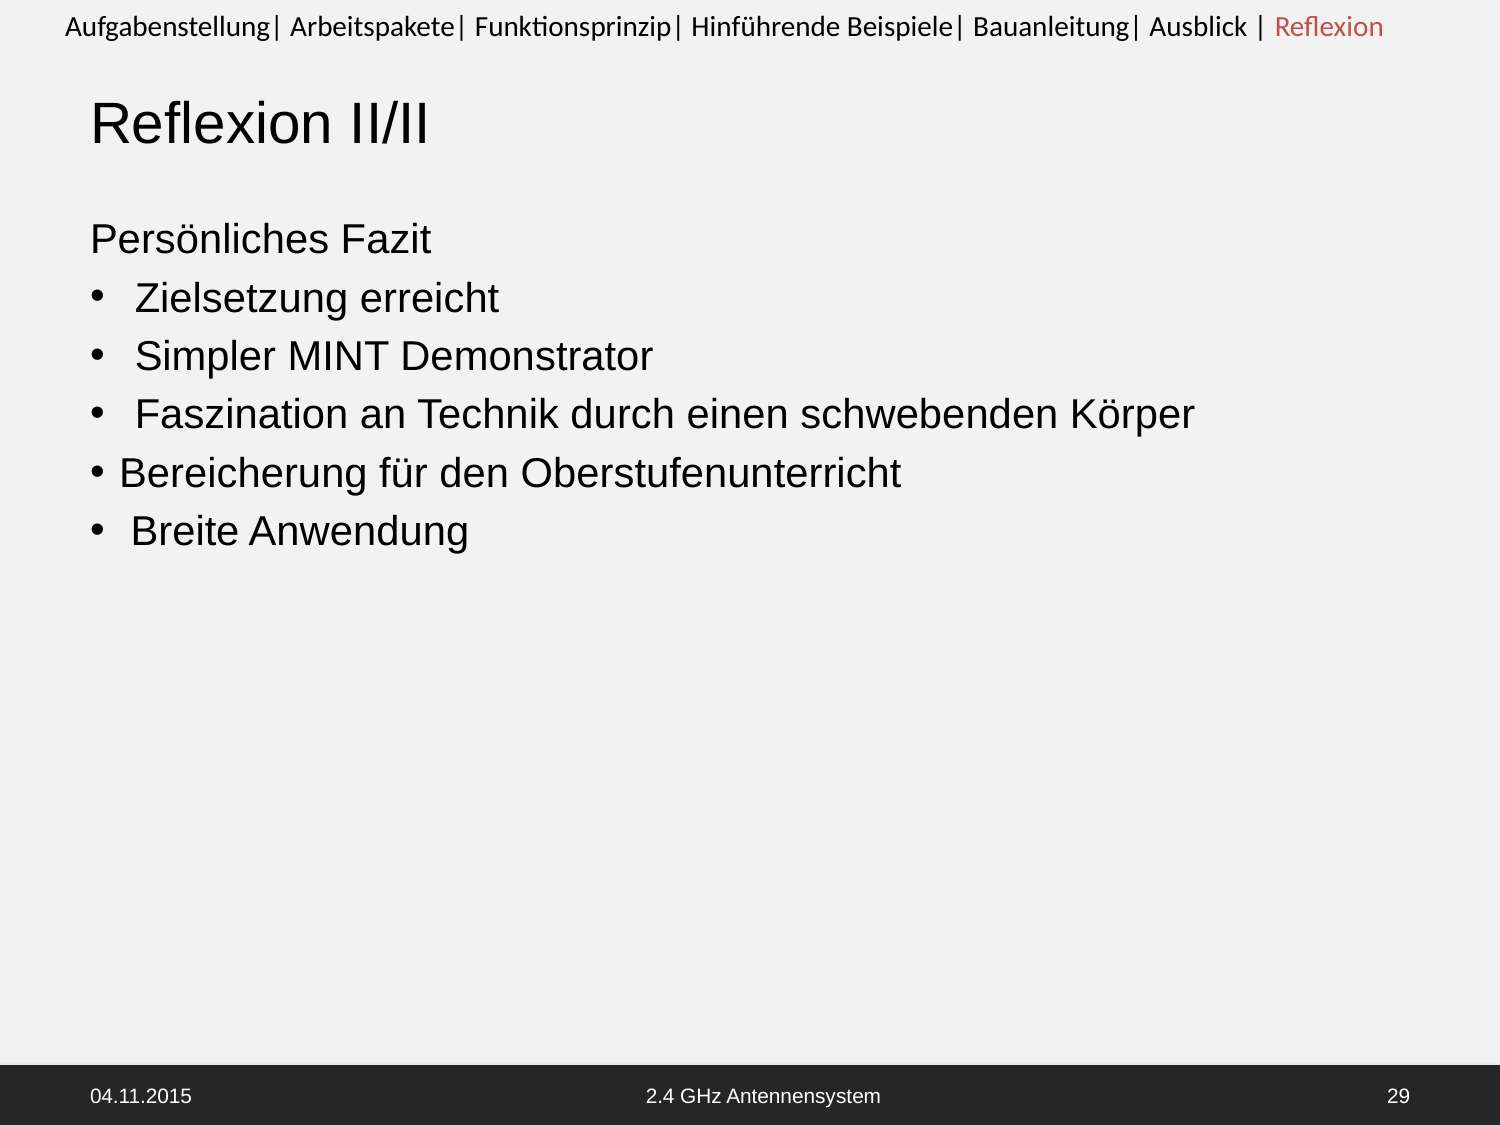

Aufgabenstellung| Arbeitspakete| Funktionsprinzip| Hinführende Beispiele| Bauanleitung| Ausblick | Reflexion
# Reflexion II/II
Persönliches Fazit
Zielsetzung erreicht
Simpler MINT Demonstrator
Faszination an Technik durch einen schwebenden Körper
Bereicherung für den Oberstufenunterricht
 Breite Anwendung

04.11.2015
2.4 GHz Antennensystem
29